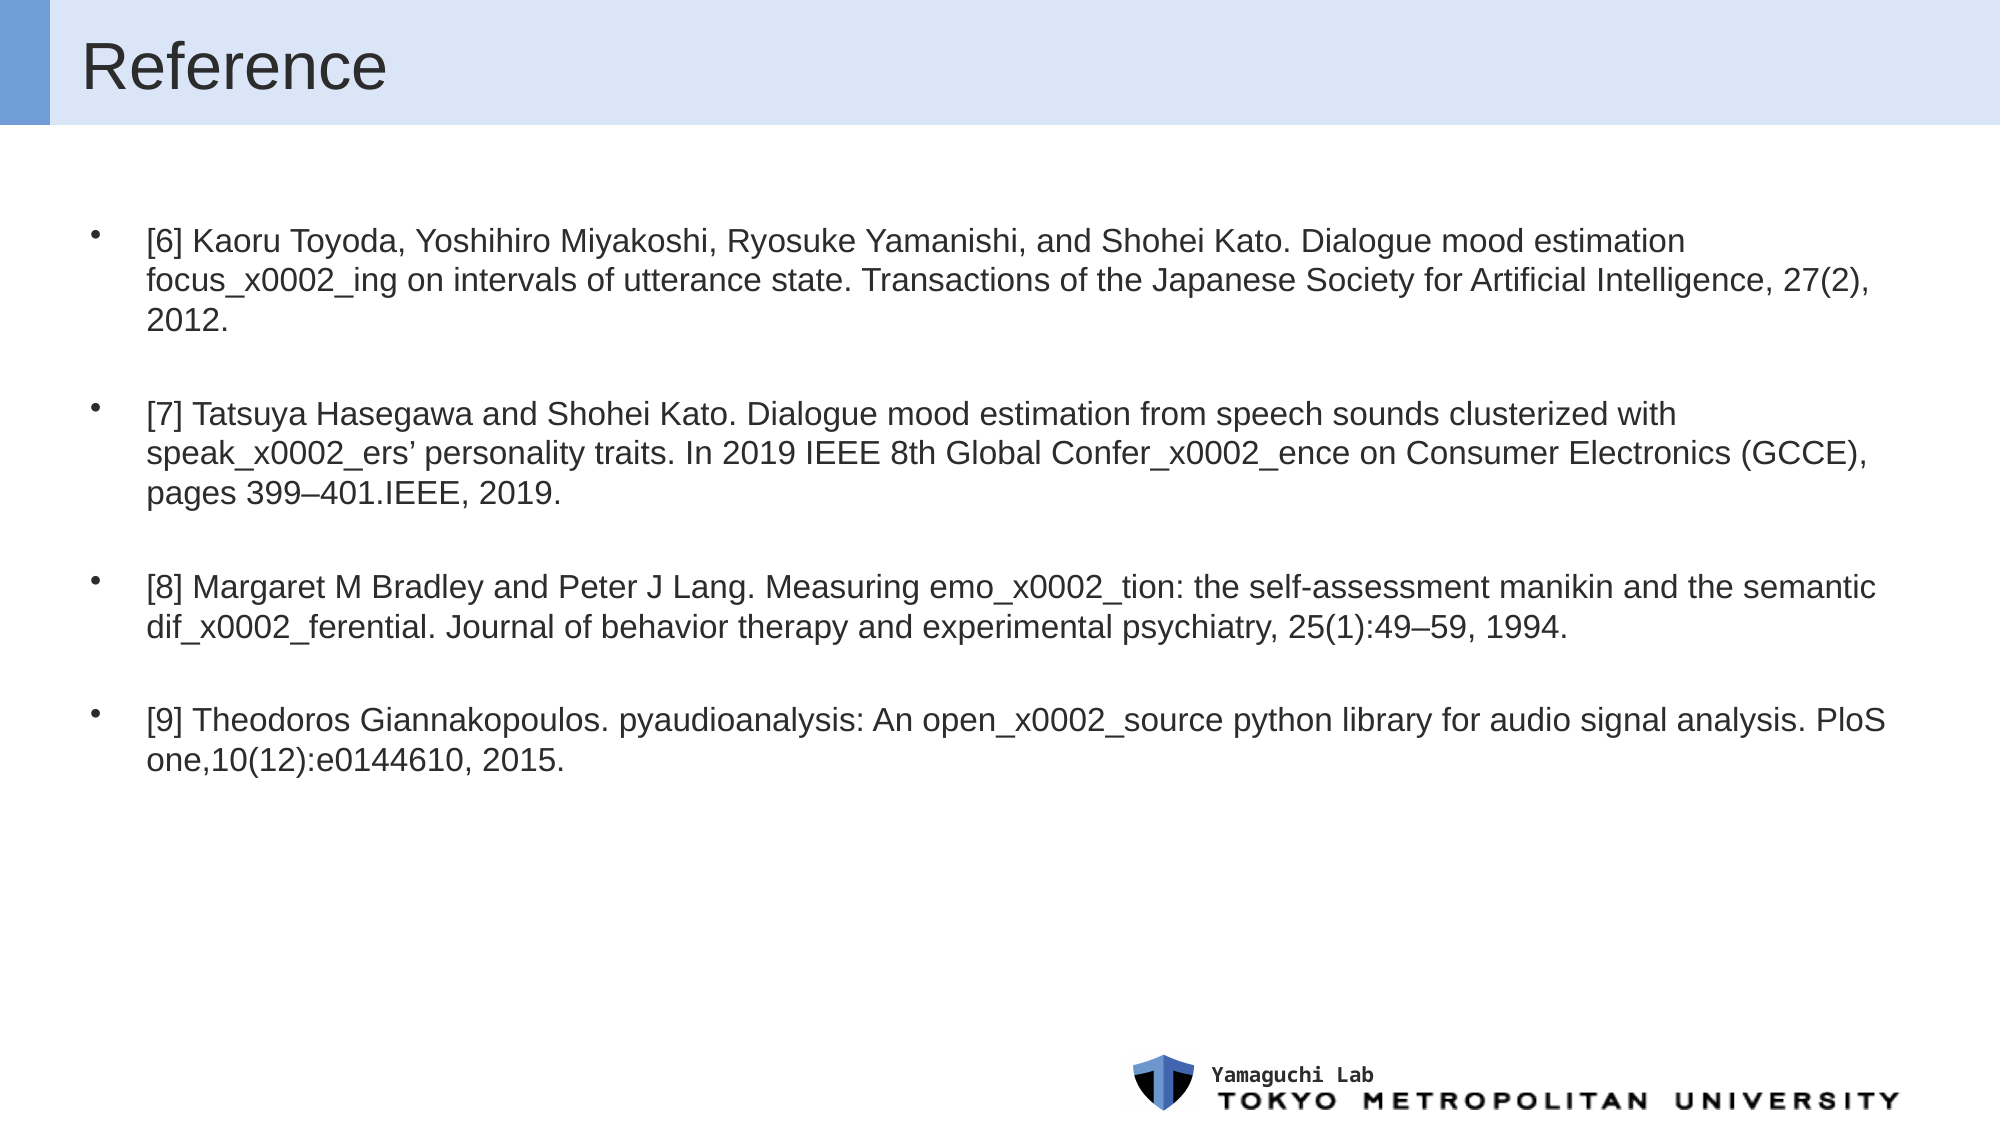

# Reference
[6] Kaoru Toyoda, Yoshihiro Miyakoshi, Ryosuke Yamanishi, and Shohei Kato. Dialogue mood estimation focus_x0002_ing on intervals of utterance state. Transactions of the Japanese Society for Artificial Intelligence, 27(2), 2012.

[7] Tatsuya Hasegawa and Shohei Kato. Dialogue mood estimation from speech sounds clusterized with speak_x0002_ers’ personality traits. In 2019 IEEE 8th Global Confer_x0002_ence on Consumer Electronics (GCCE), pages 399–401.IEEE, 2019.

[8] Margaret M Bradley and Peter J Lang. Measuring emo_x0002_tion: the self-assessment manikin and the semantic dif_x0002_ferential. Journal of behavior therapy and experimental psychiatry, 25(1):49–59, 1994.

[9] Theodoros Giannakopoulos. pyaudioanalysis: An open_x0002_source python library for audio signal analysis. PloS one,10(12):e0144610, 2015.
13